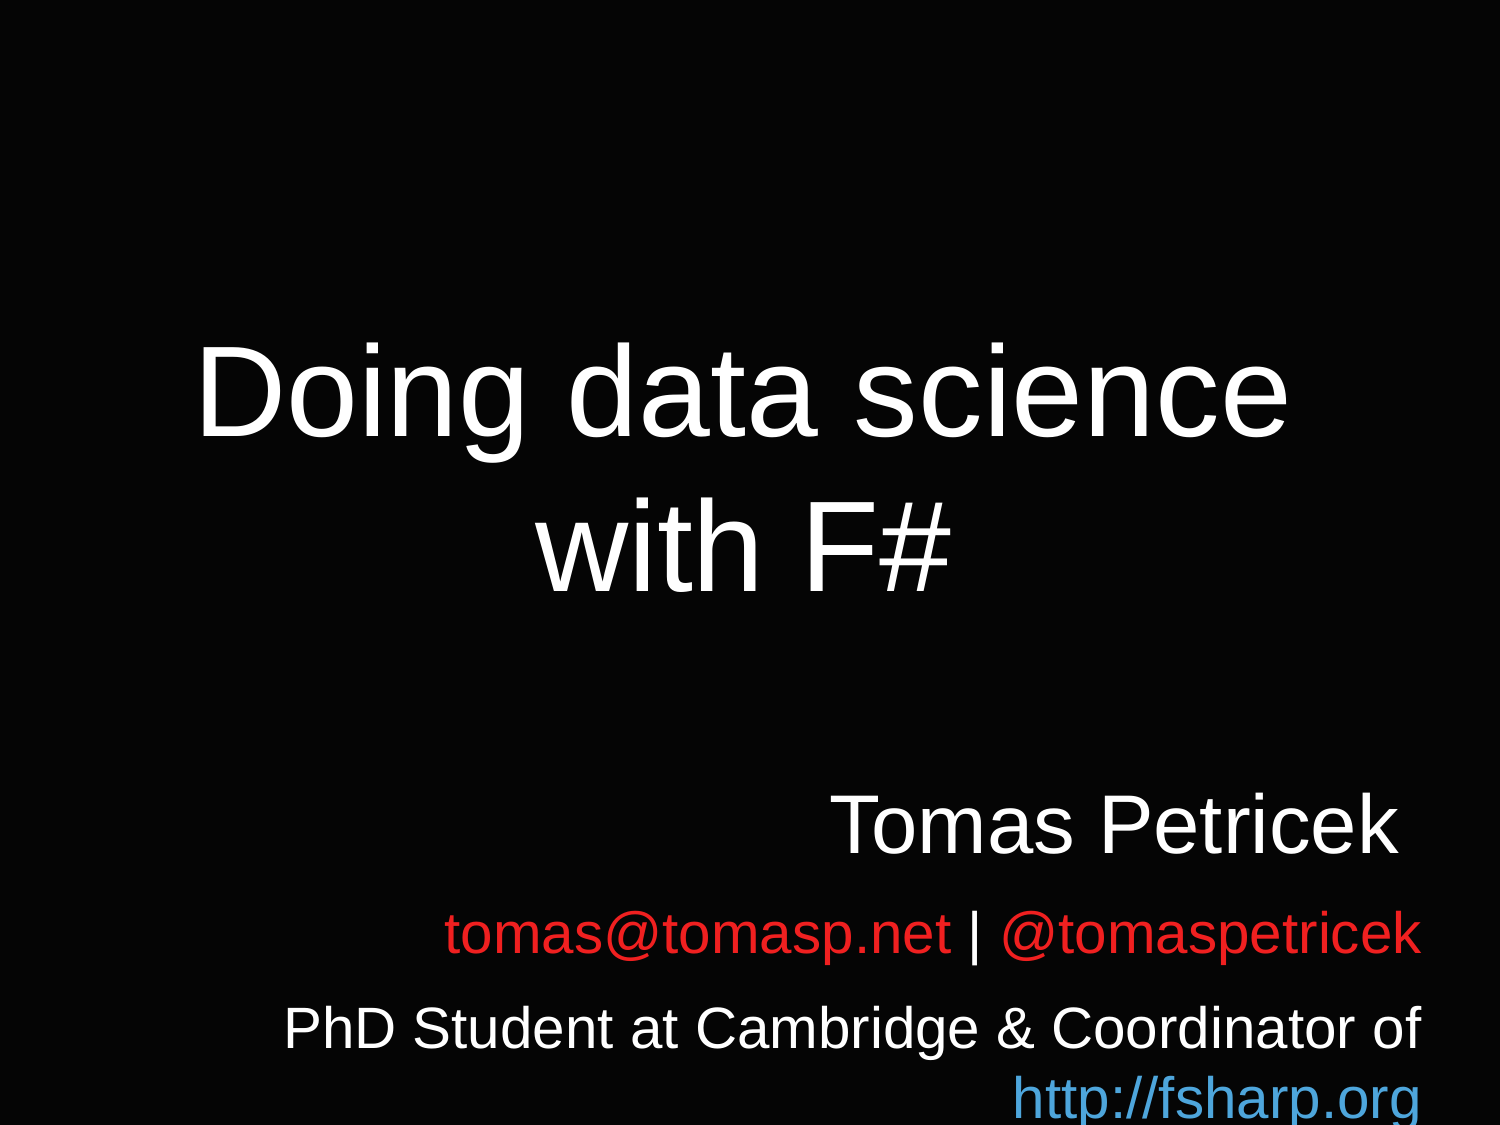

# Doing data science with F#
Tomas Petricek
tomas@tomasp.net | @tomaspetricek
PhD Student at Cambridge & Coordinator of http://fsharp.org